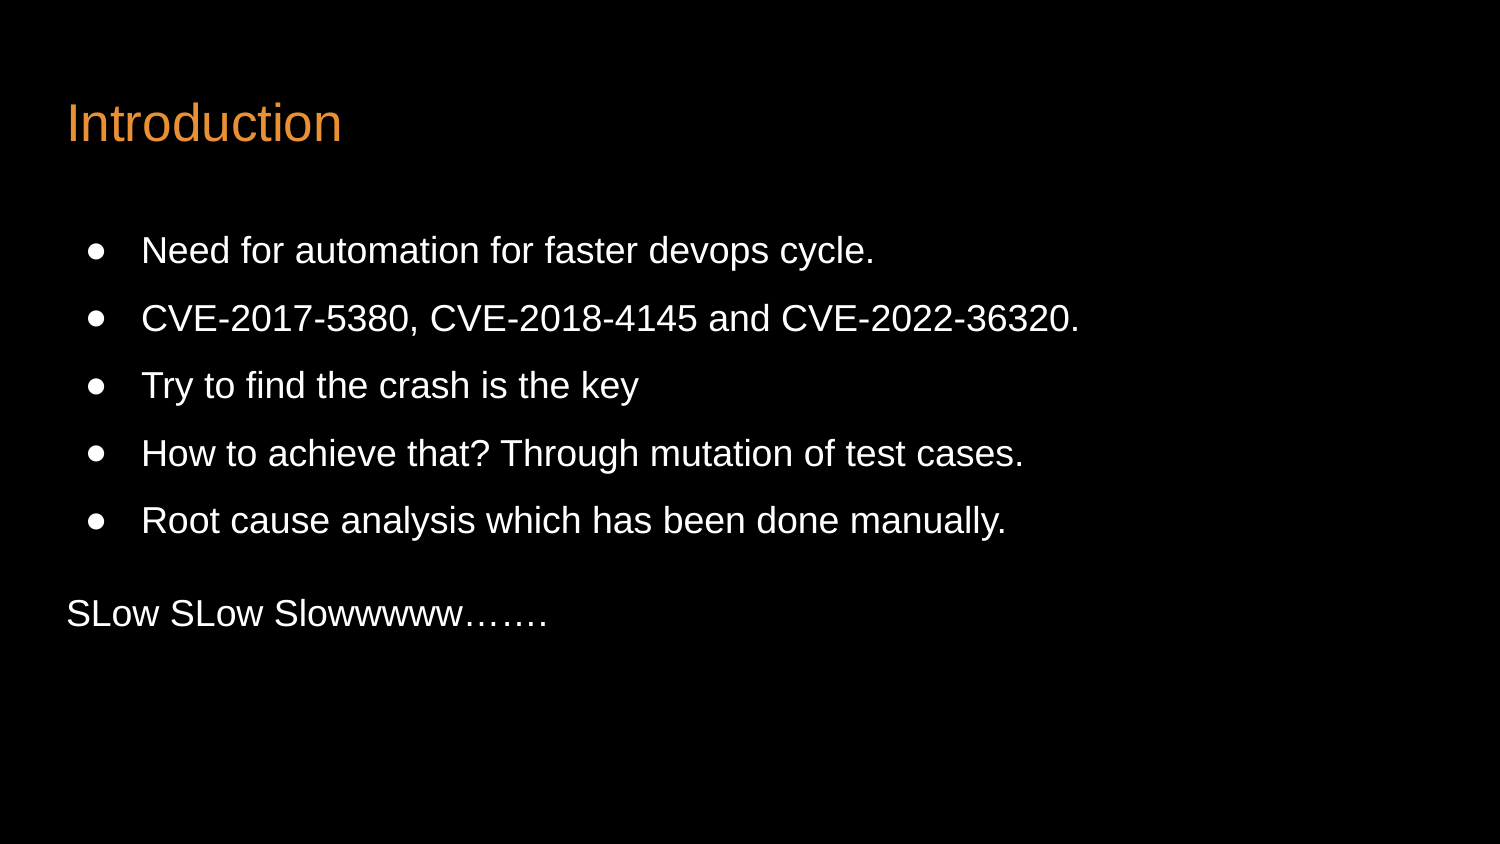

# Introduction
Need for automation for faster devops cycle.
CVE-2017-5380, CVE-2018-4145 and CVE-2022-36320.
Try to find the crash is the key
How to achieve that? Through mutation of test cases.
Root cause analysis which has been done manually.
SLow SLow Slowwwww…….